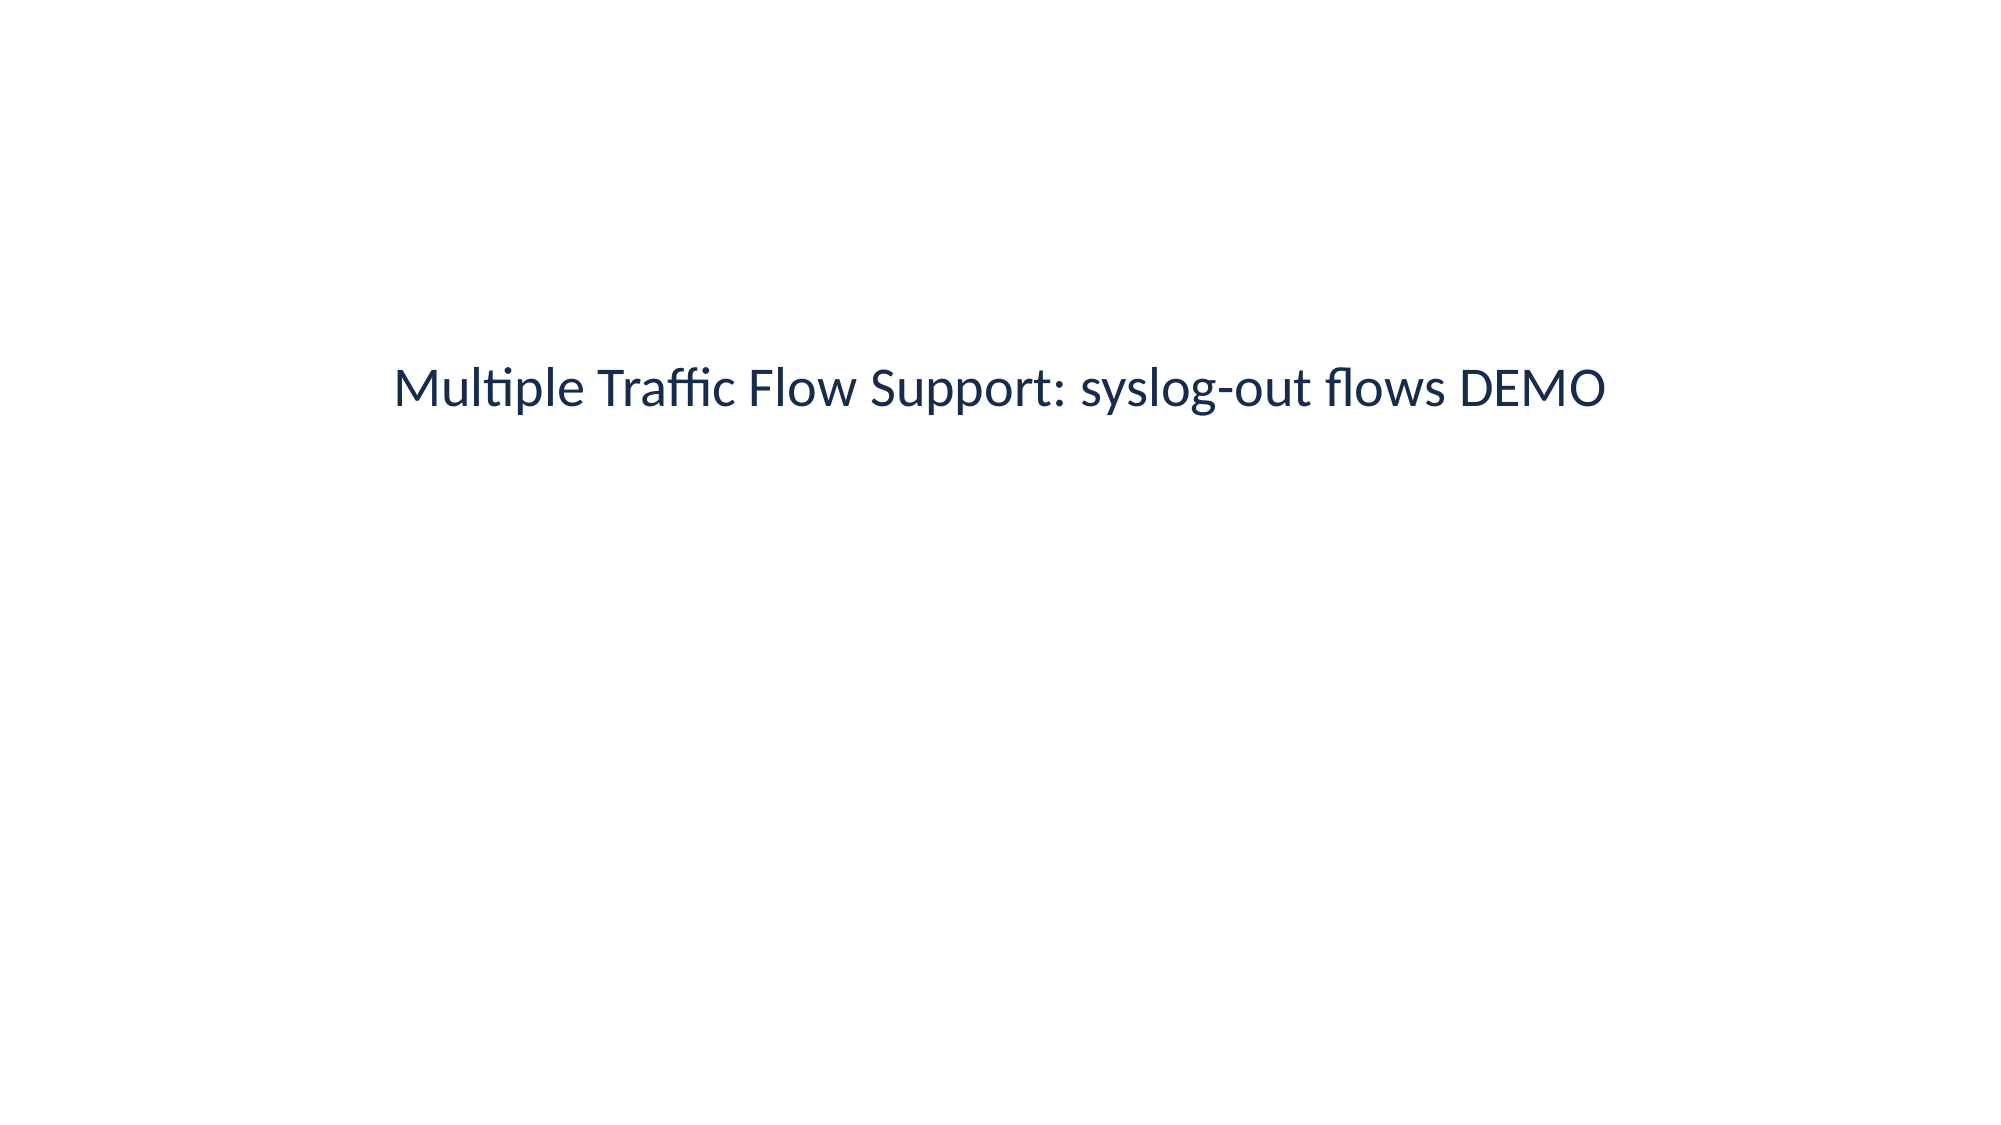

# Multiple Traffic Flow Support: syslog-out flows DEMO